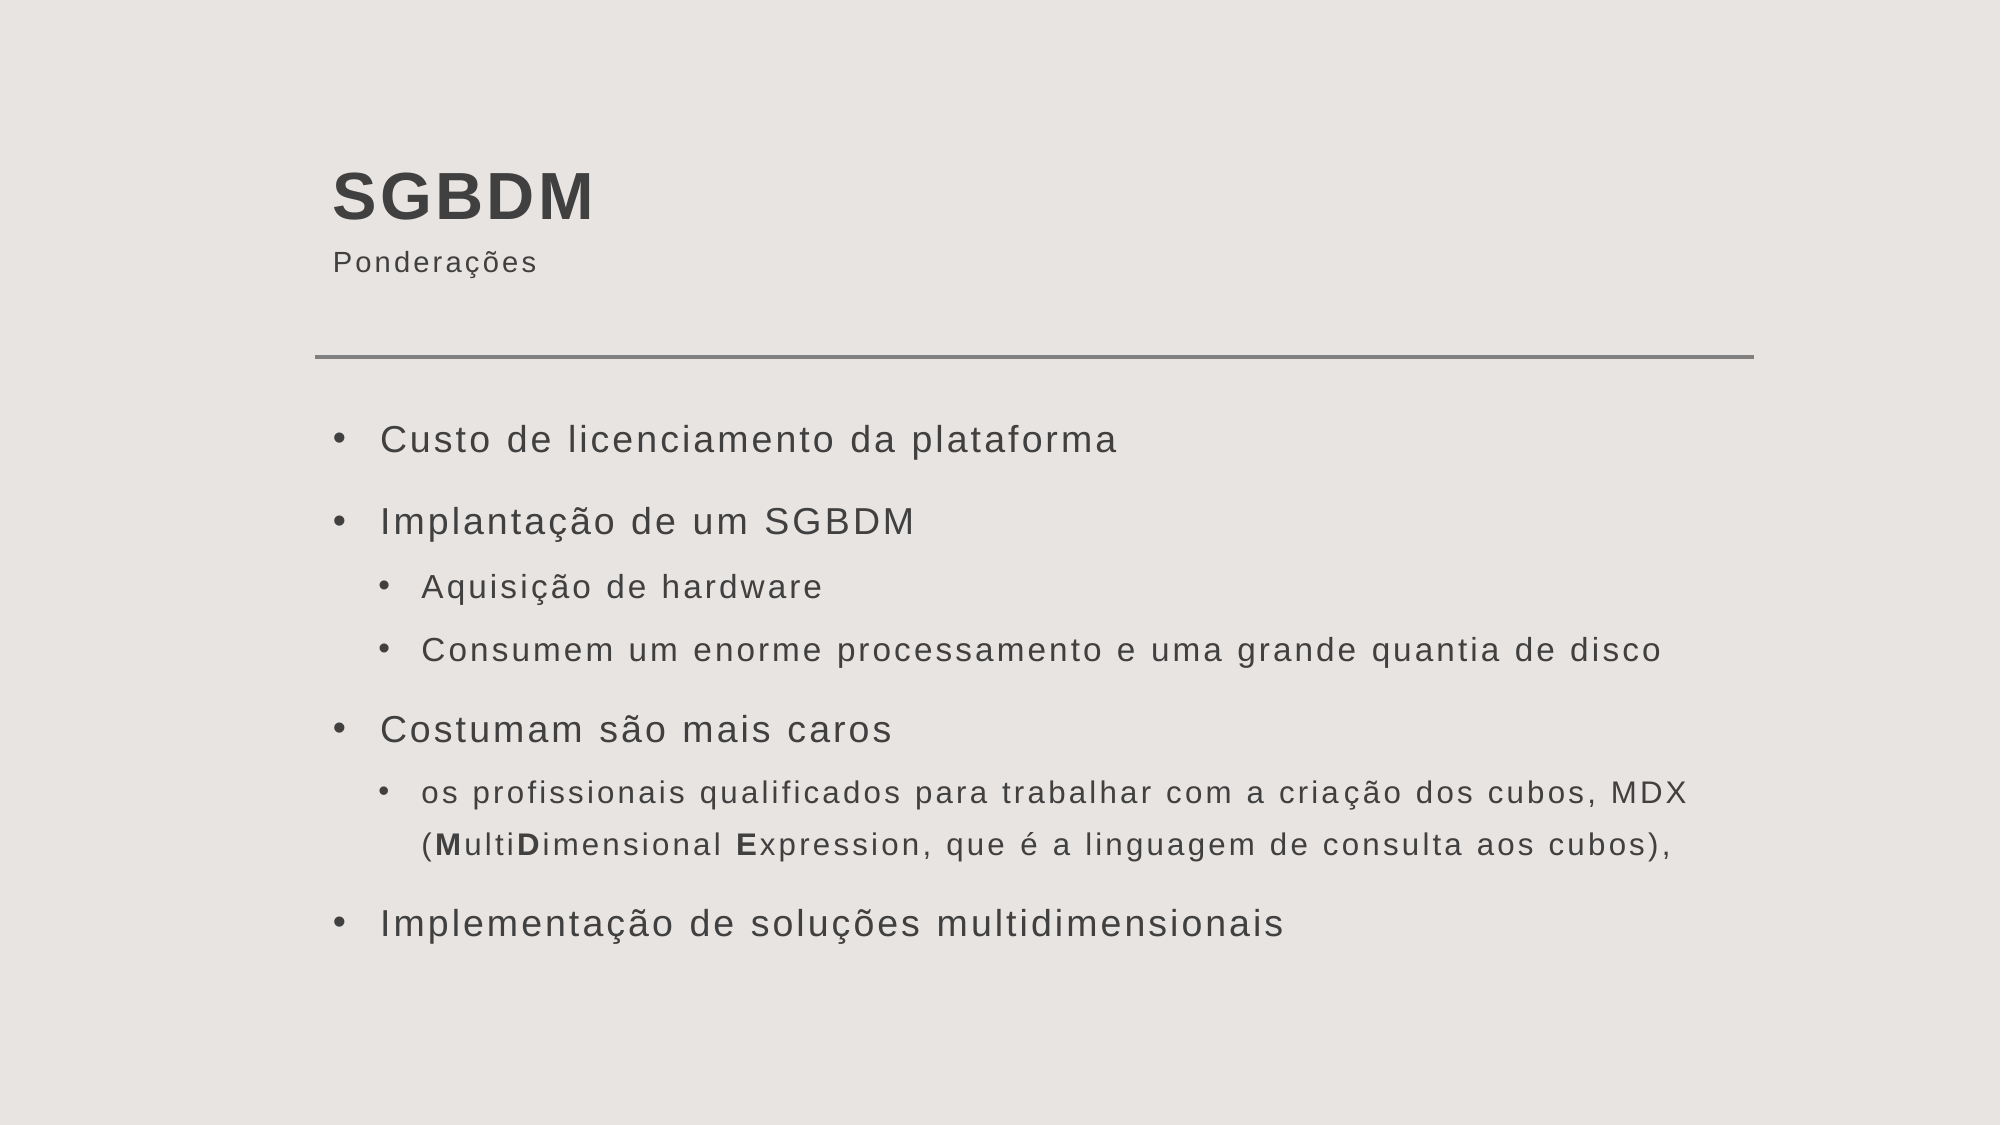

# SGBDM Ponderações
Custo de licenciamento da plataforma
Implantação de um SGBDM
Aquisição de hardware
Consumem um enorme processamento e uma grande quantia de disco
Costumam são mais caros
os profissionais qualificados para trabalhar com a criação dos cubos, MDX (MultiDimensional Expression, que é a linguagem de consulta aos cubos),
Implementação de soluções multidimensionais